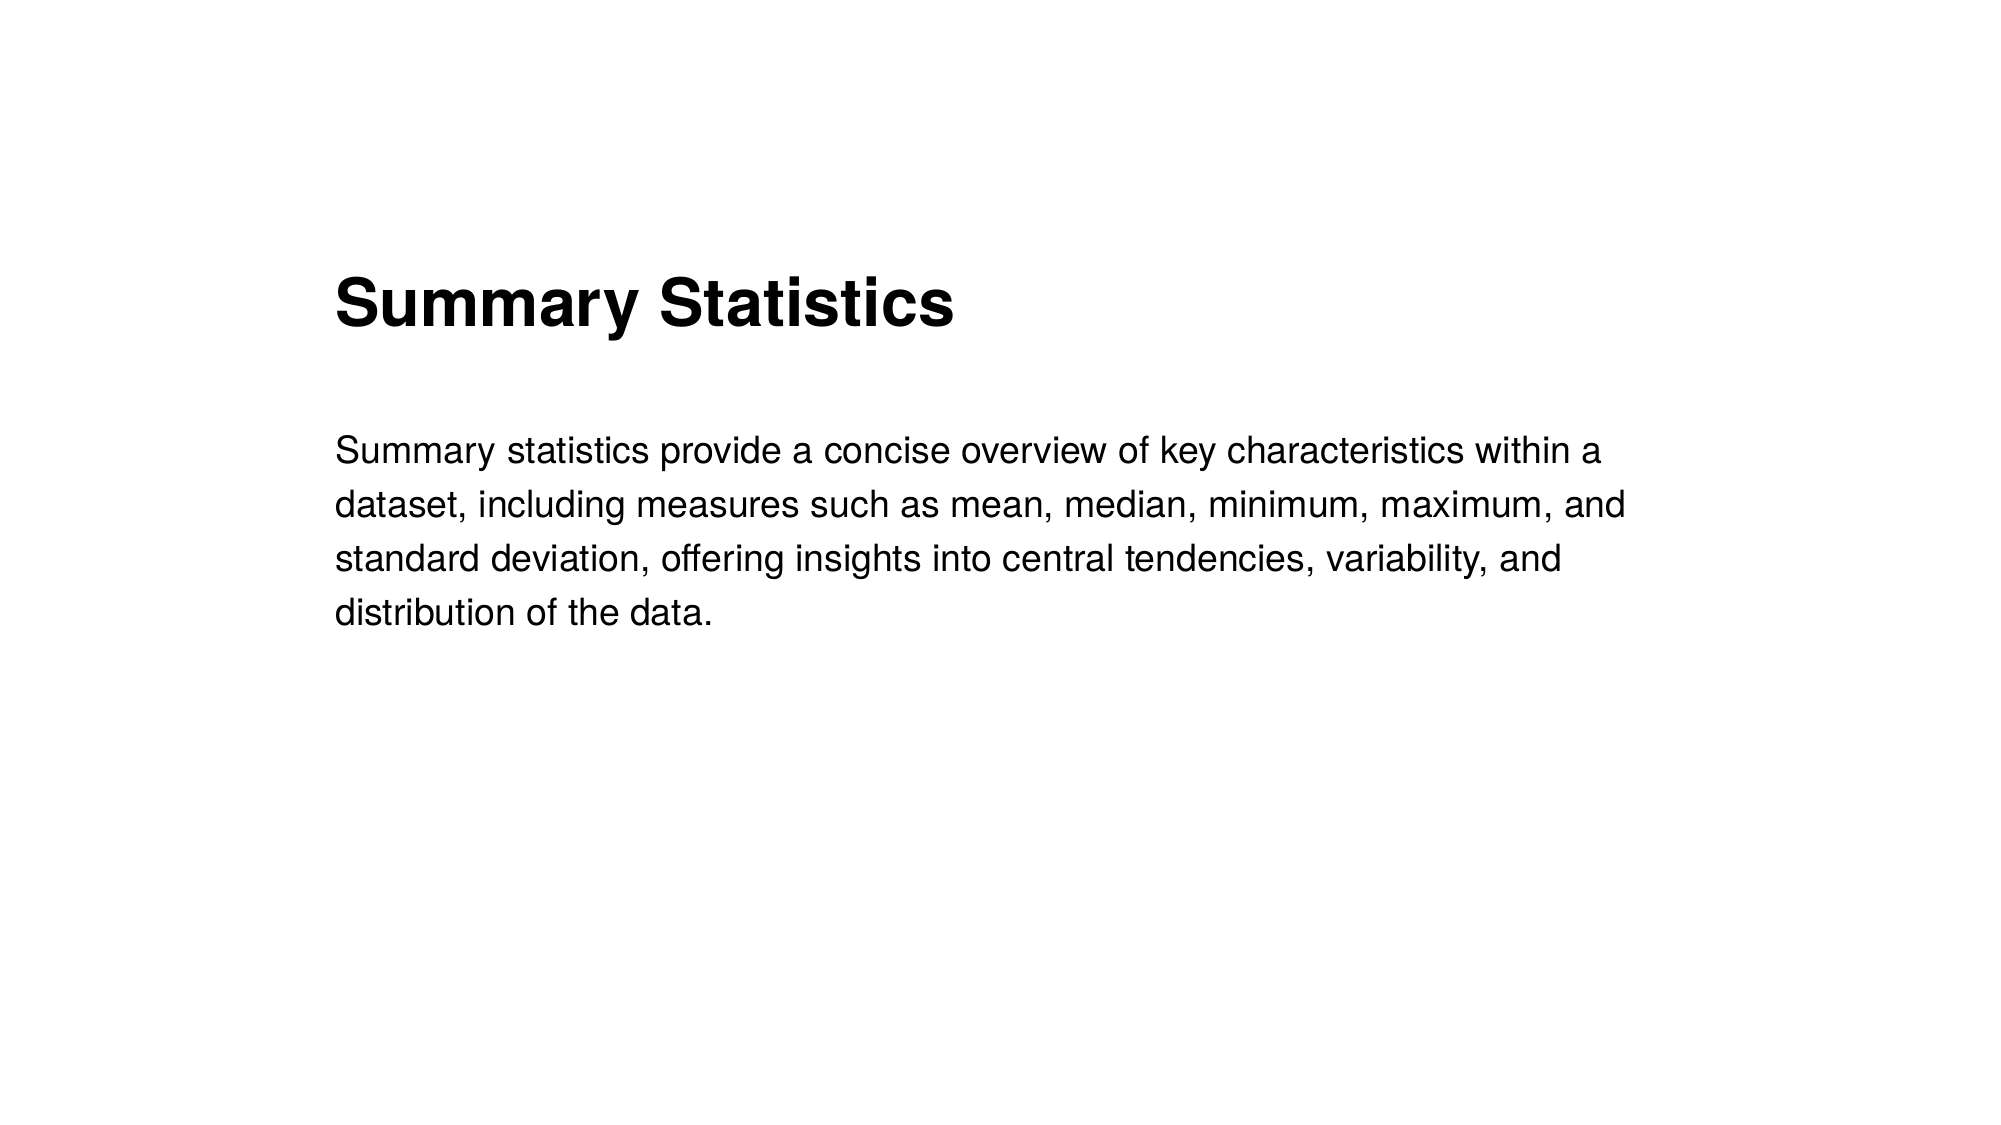

# Summary Statistics
Summary statistics provide a concise overview of key characteristics within a dataset, including measures such as mean, median, minimum, maximum, and standard deviation, offering insights into central tendencies, variability, and distribution of the data.